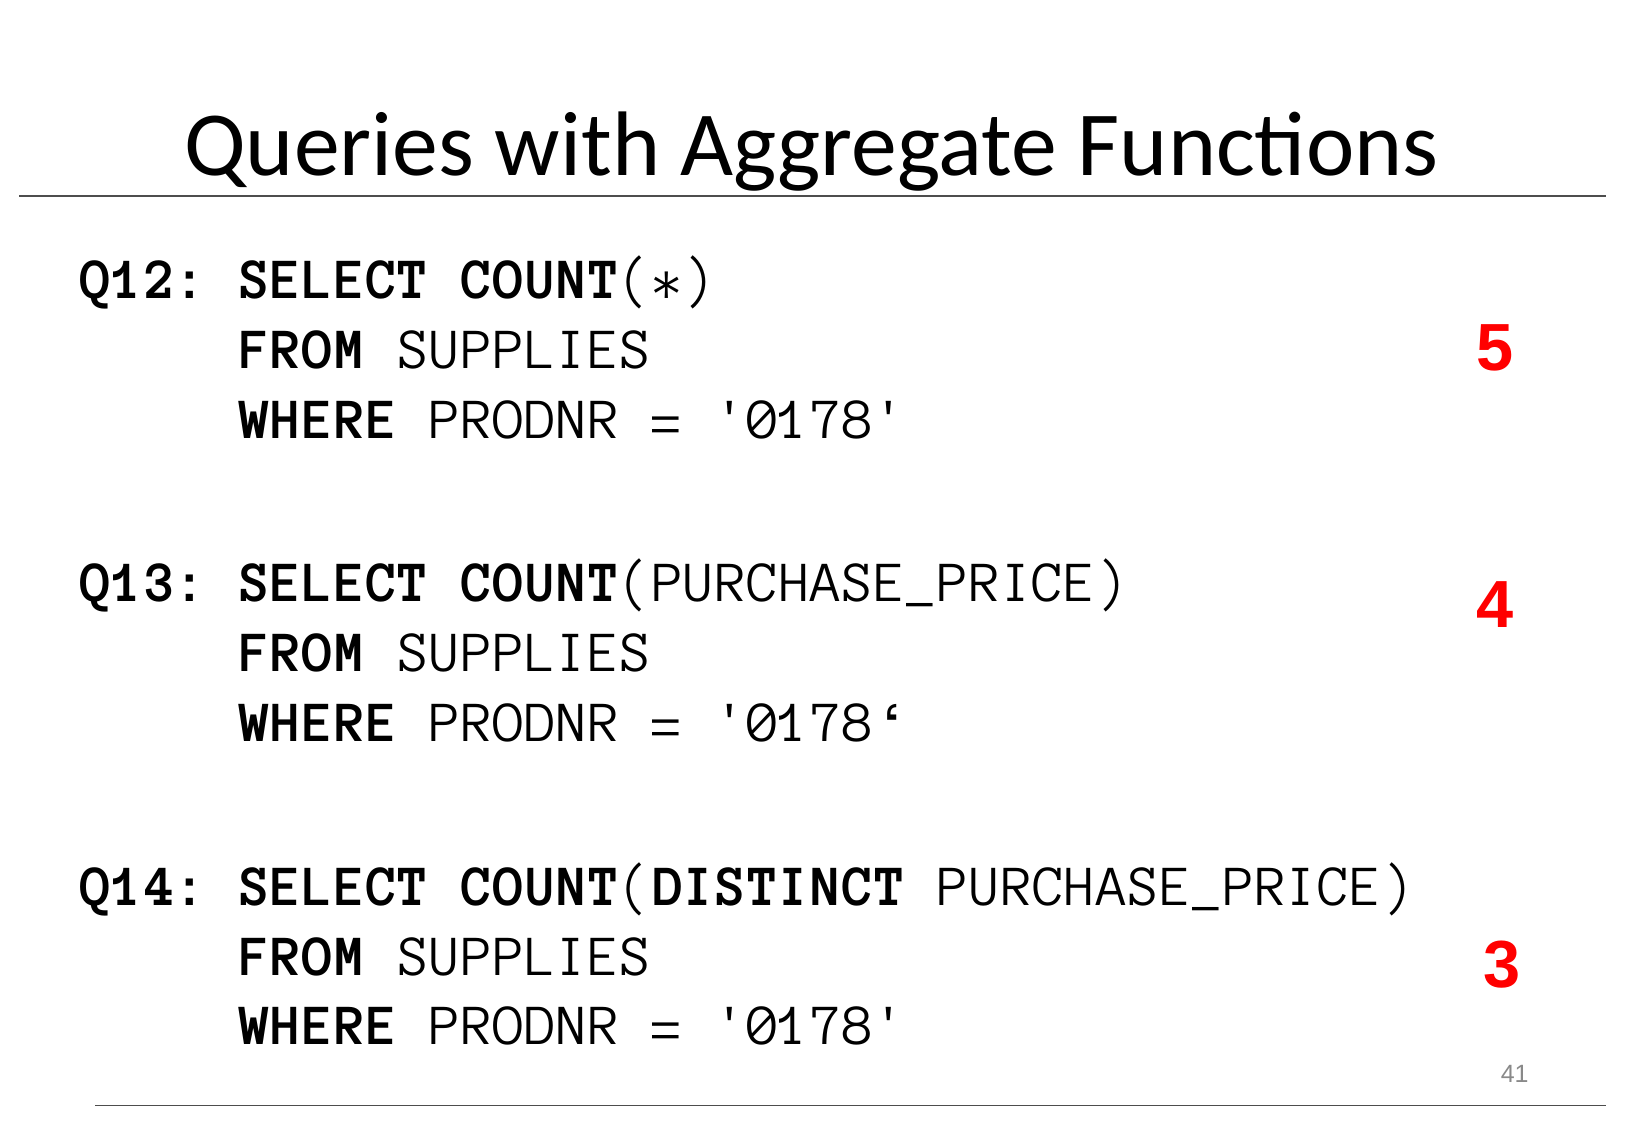

# Queries with Aggregate Functions
Q12: SELECT COUNT(*)
     FROM SUPPLIES
     WHERE PRODNR = '0178'

Q13: SELECT COUNT(PURCHASE_PRICE)
     FROM SUPPLIES
     WHERE PRODNR = '0178‘

Q14: SELECT COUNT(DISTINCT PURCHASE_PRICE)
     FROM SUPPLIES
     WHERE PRODNR = '0178'

5
4
3
41